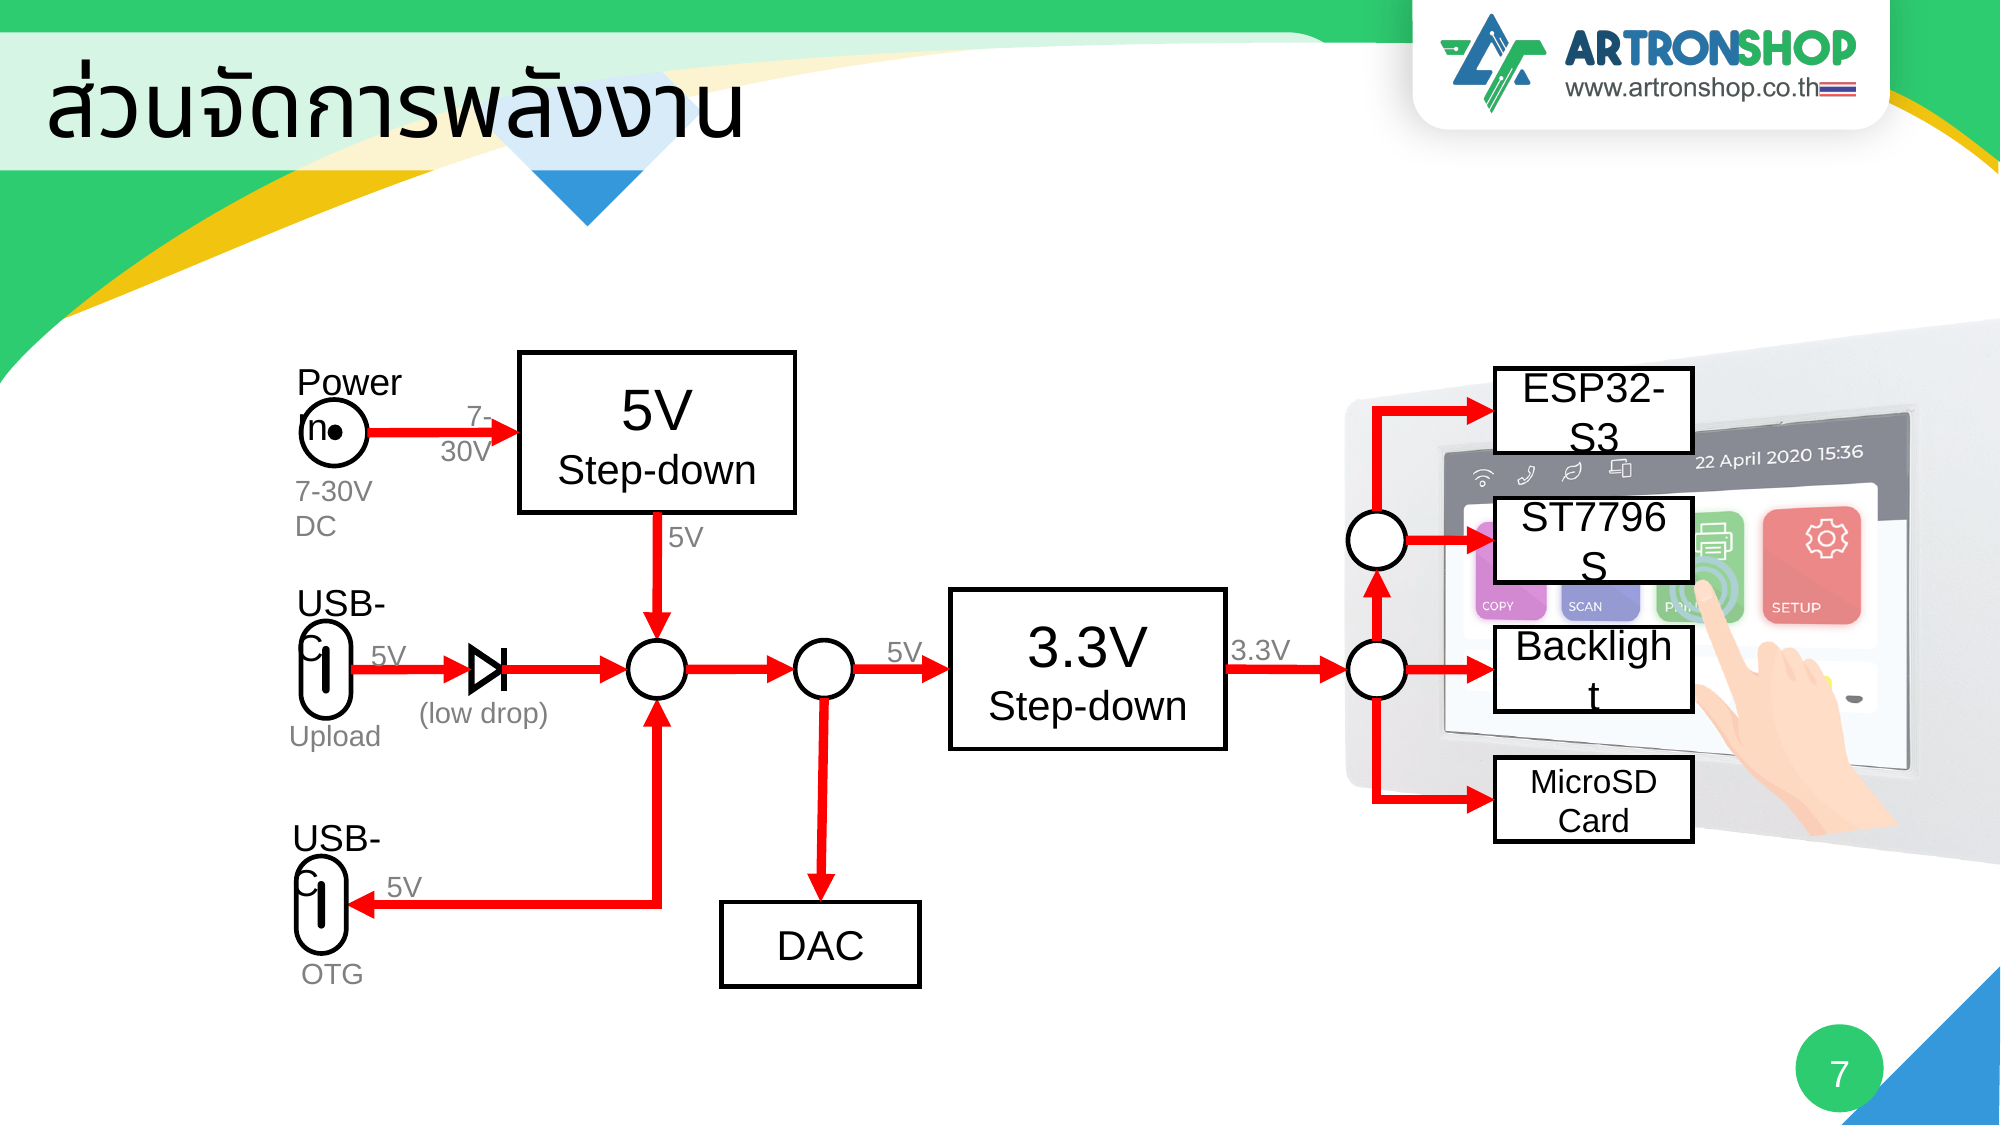

# ส่วนจัดการพลังงาน
Power In
5V
Step-down
ESP32-S3
7-30V

7-30V DC
ST7796S
5V

USB-C

3.3V
Step-down
3.3V
5V
Backlight
5V

(low drop)
Upload
MicroSD Card
USB-C

5V
OTG
DAC
7